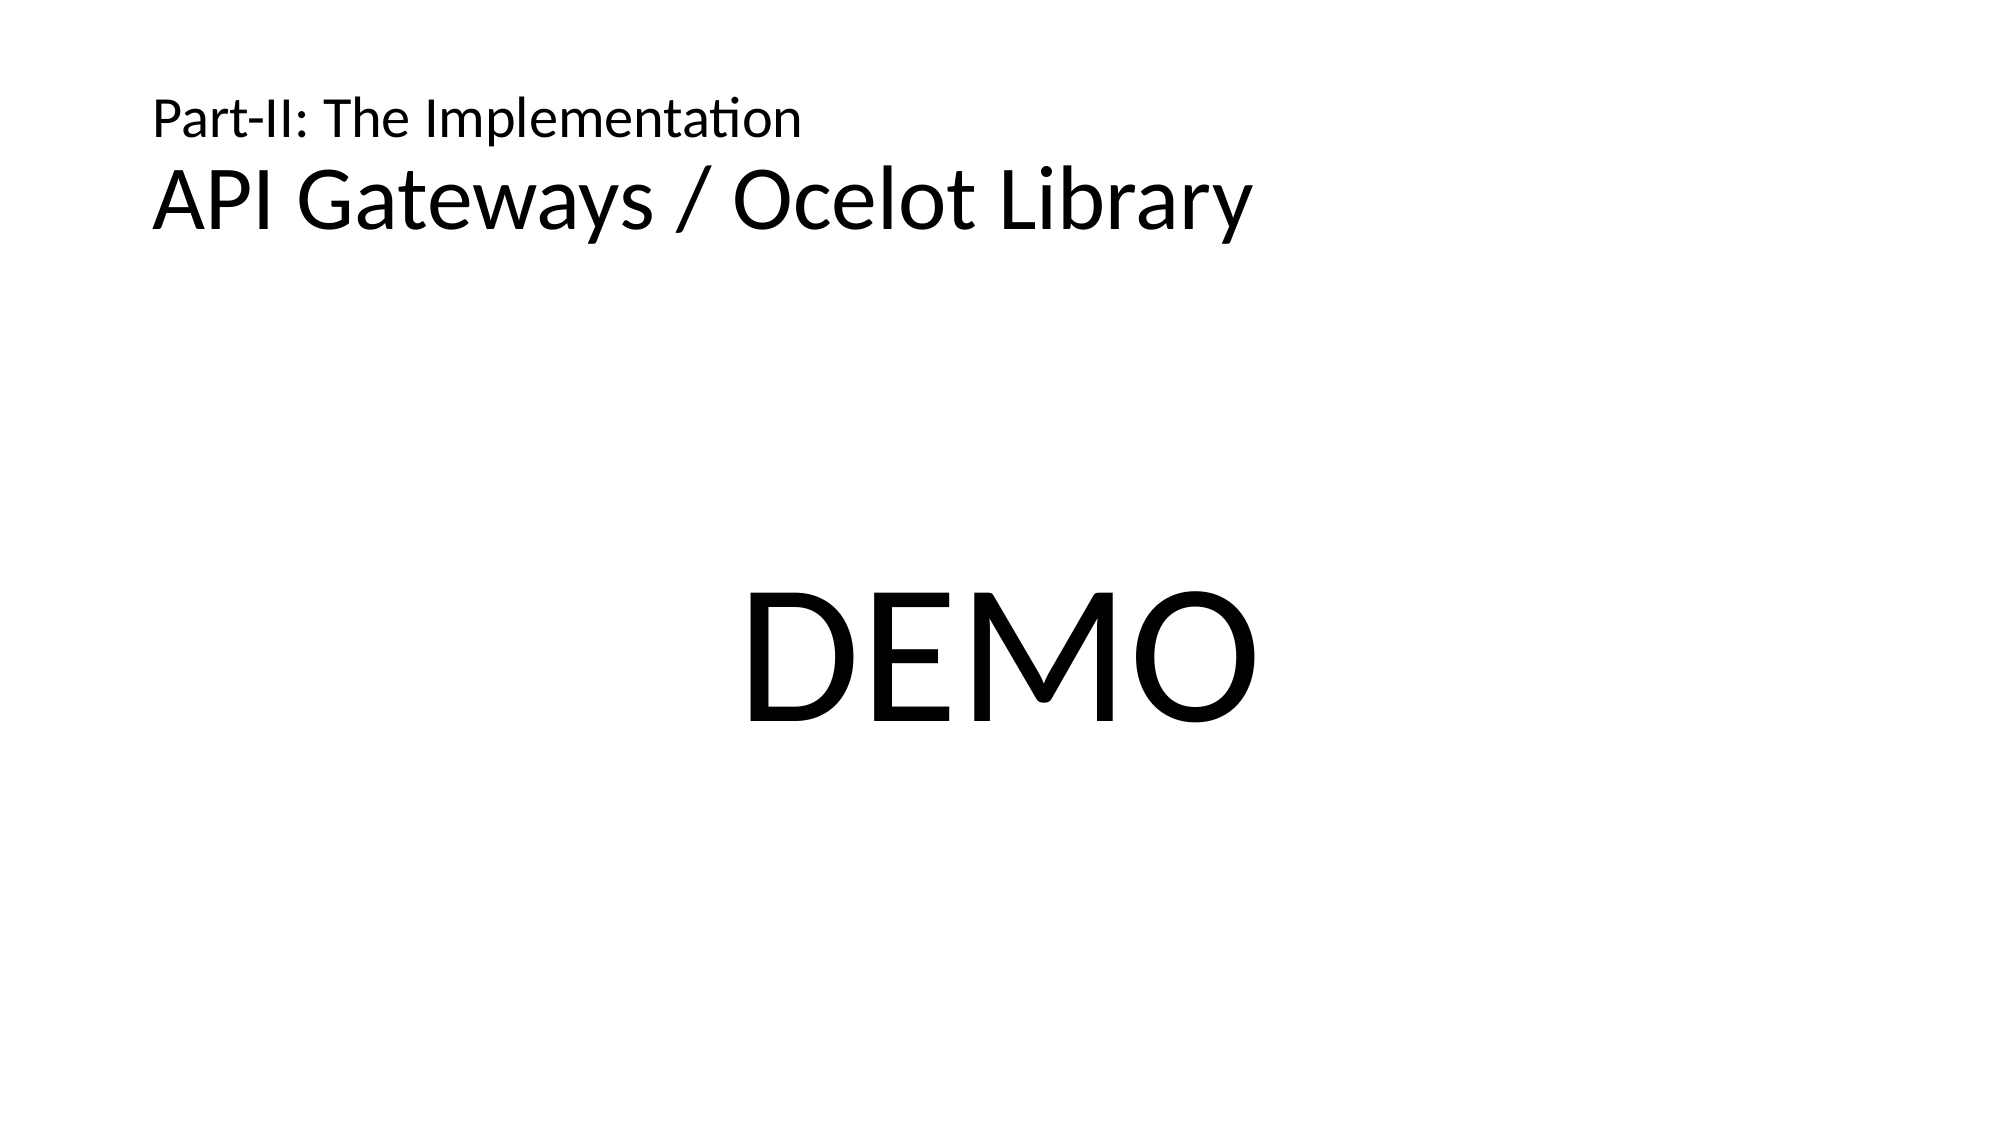

# Part-II: The Implementation API Gateways / Ocelot Library
DEMO